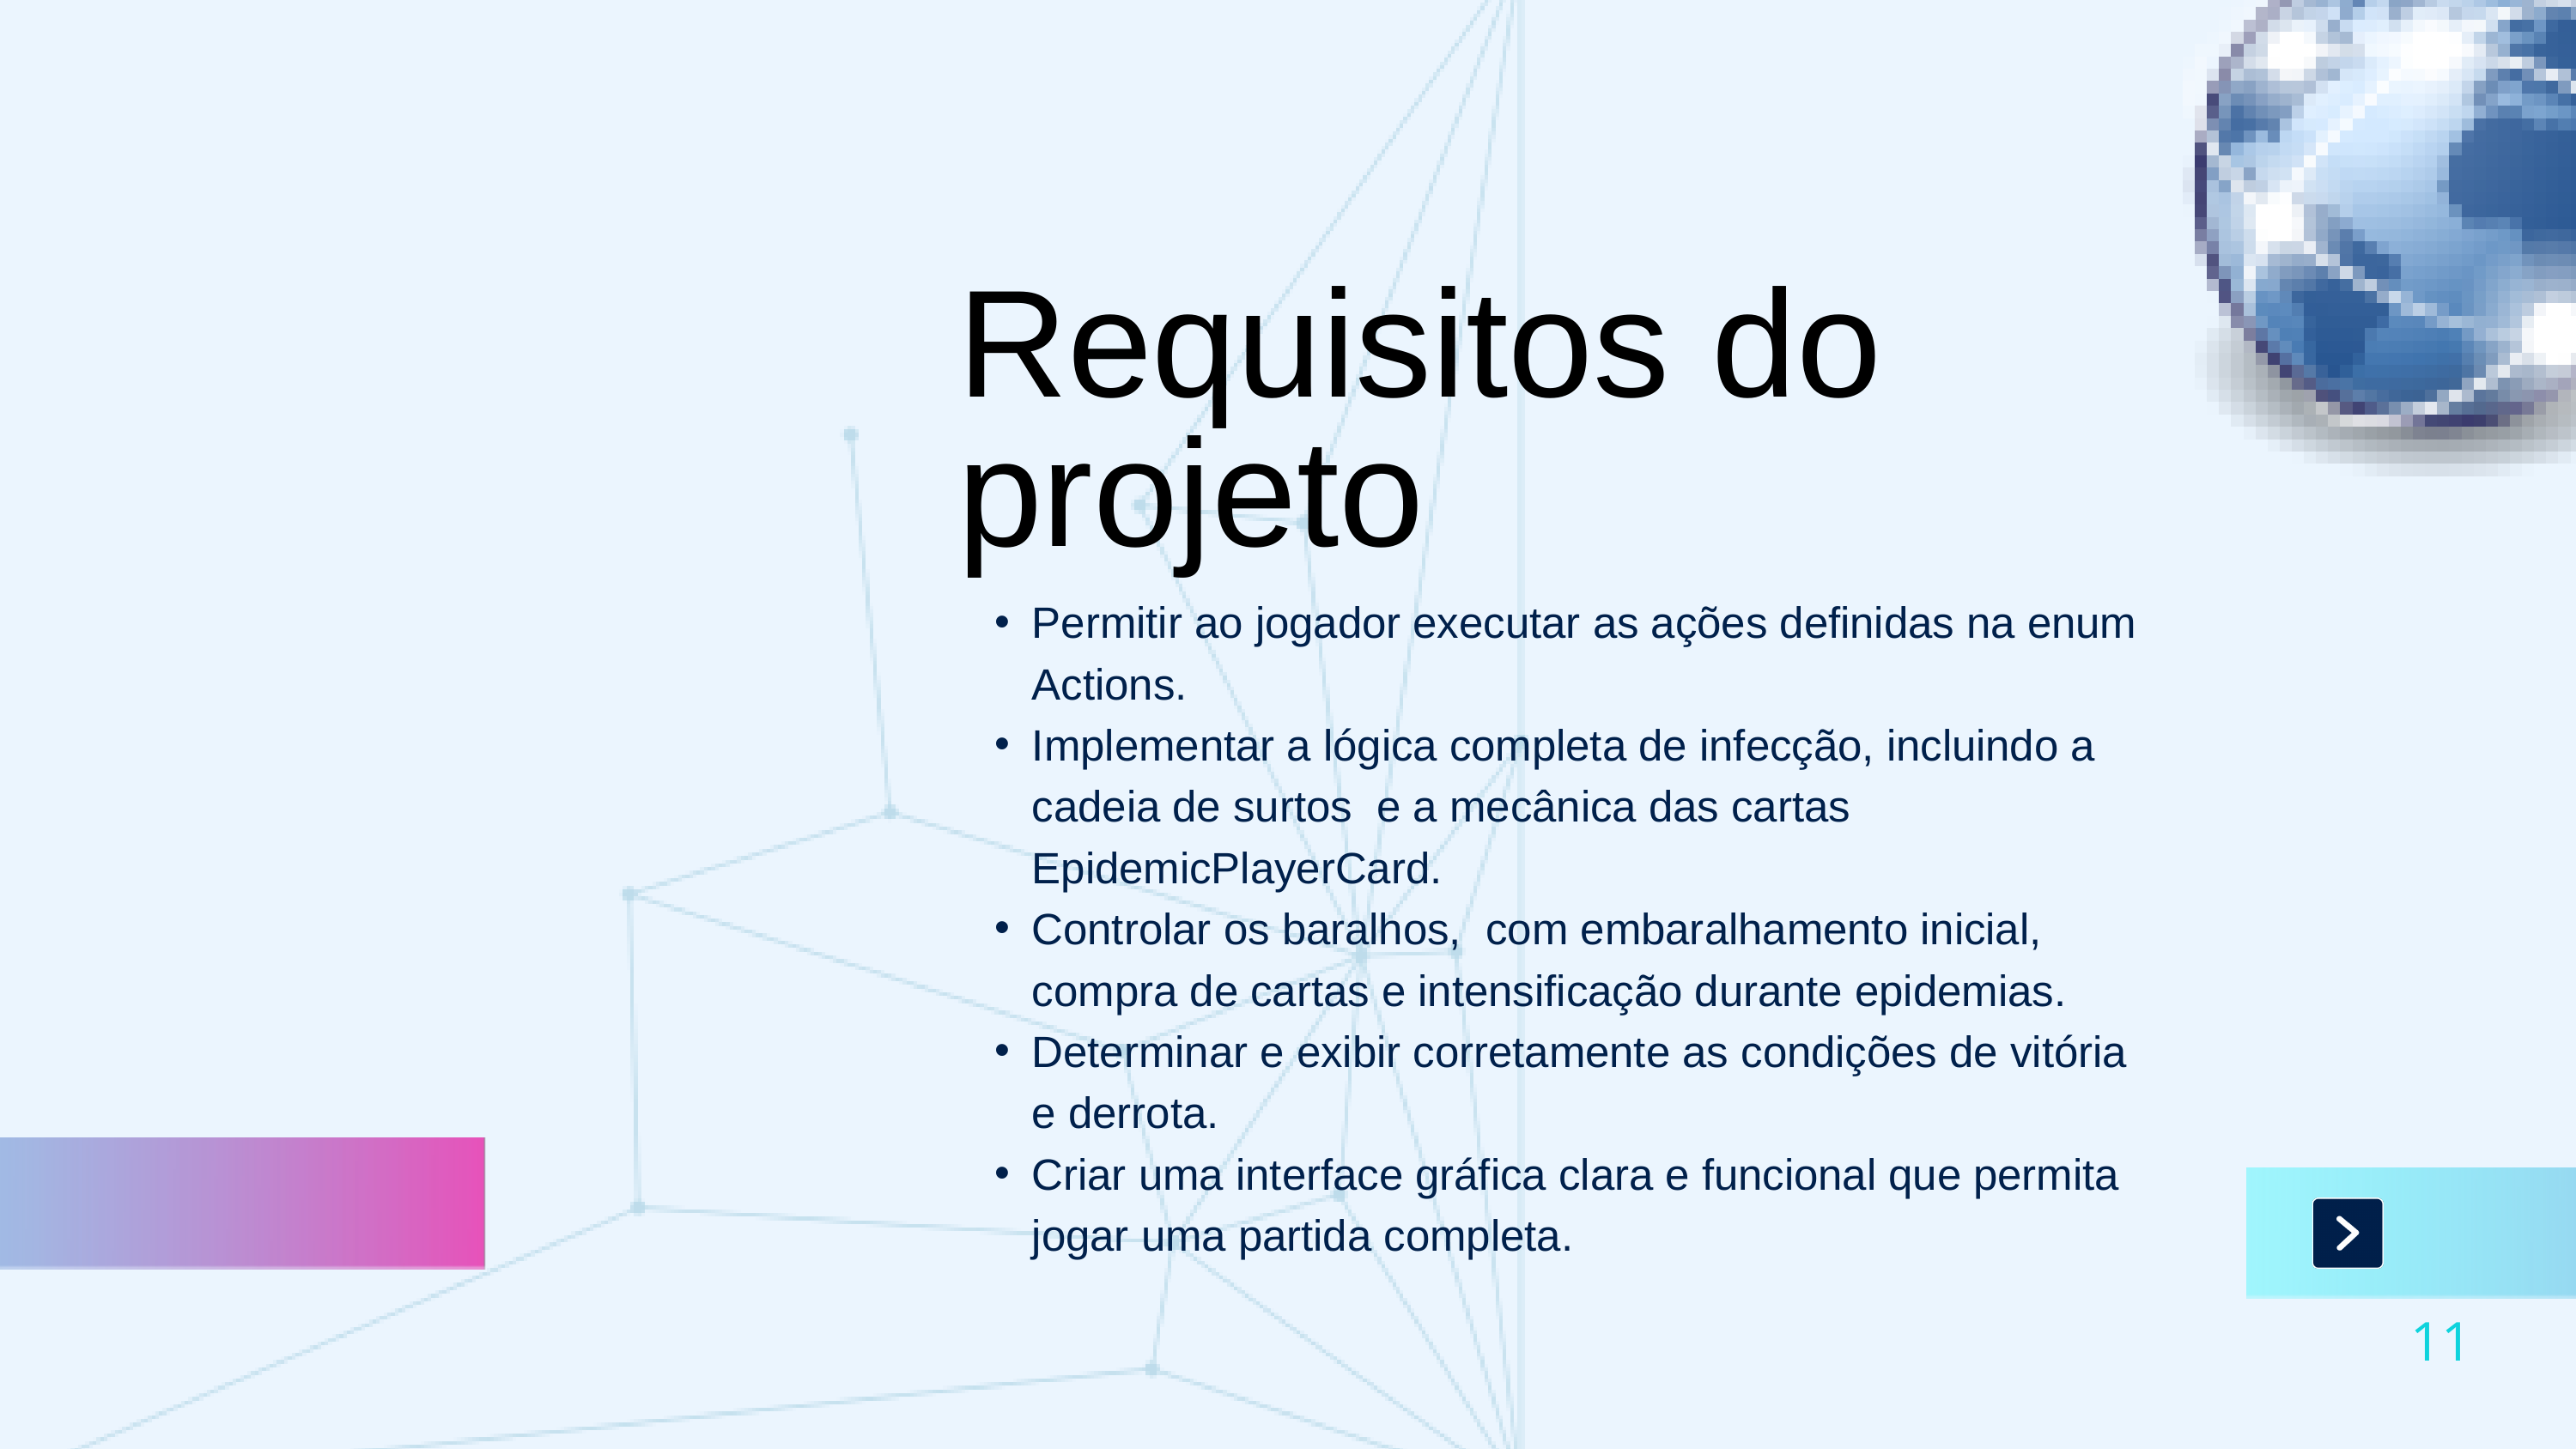

Requisitos do projeto
Permitir ao jogador executar as ações definidas na enum Actions.
Implementar a lógica completa de infecção, incluindo a cadeia de surtos  e a mecânica das cartas EpidemicPlayerCard.
Controlar os baralhos,  com embaralhamento inicial, compra de cartas e intensificação durante epidemias.
Determinar e exibir corretamente as condições de vitória e derrota.
Criar uma interface gráfica clara e funcional que permita jogar uma partida completa.

11